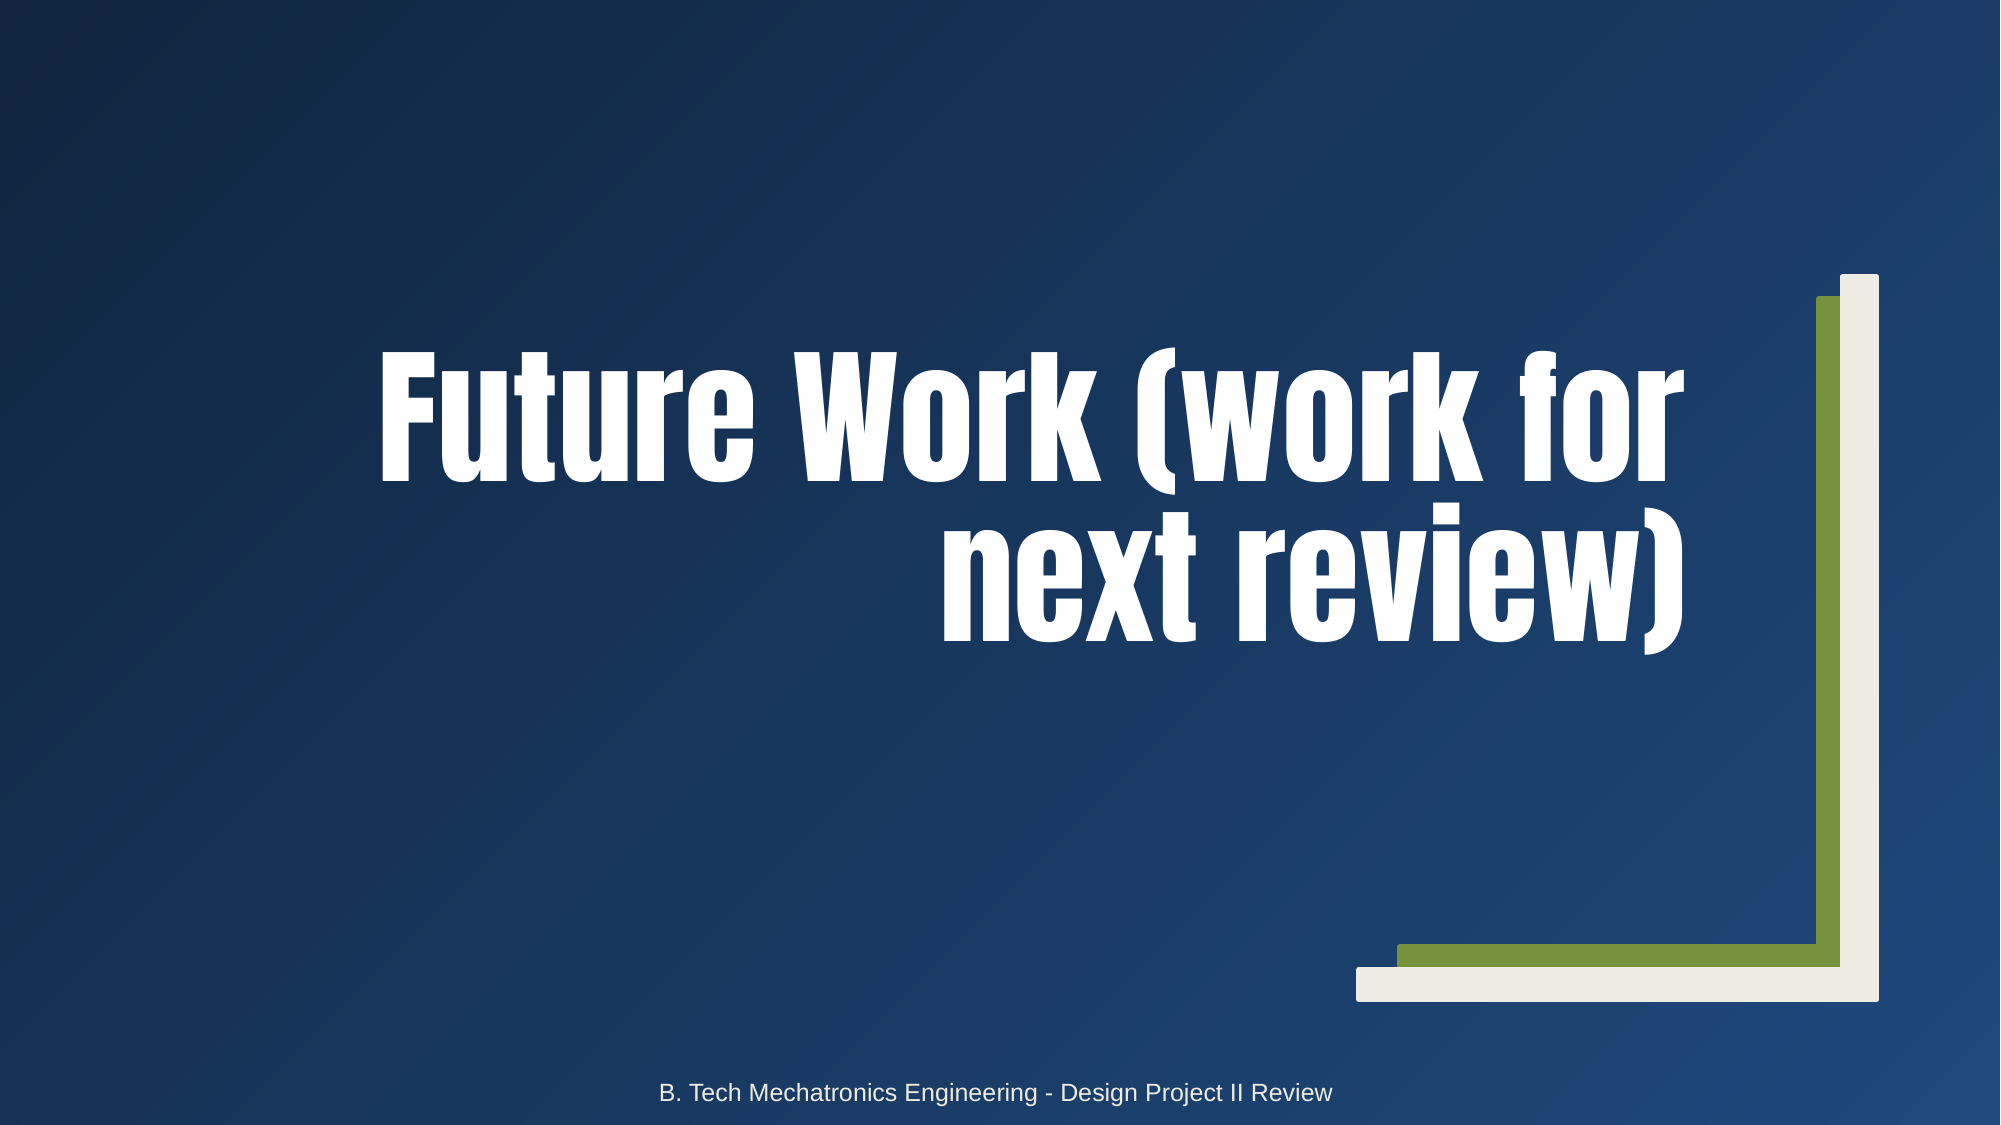

# Future Work (work for next review)

B. Tech Mechatronics Engineering - Design Project II Review
33